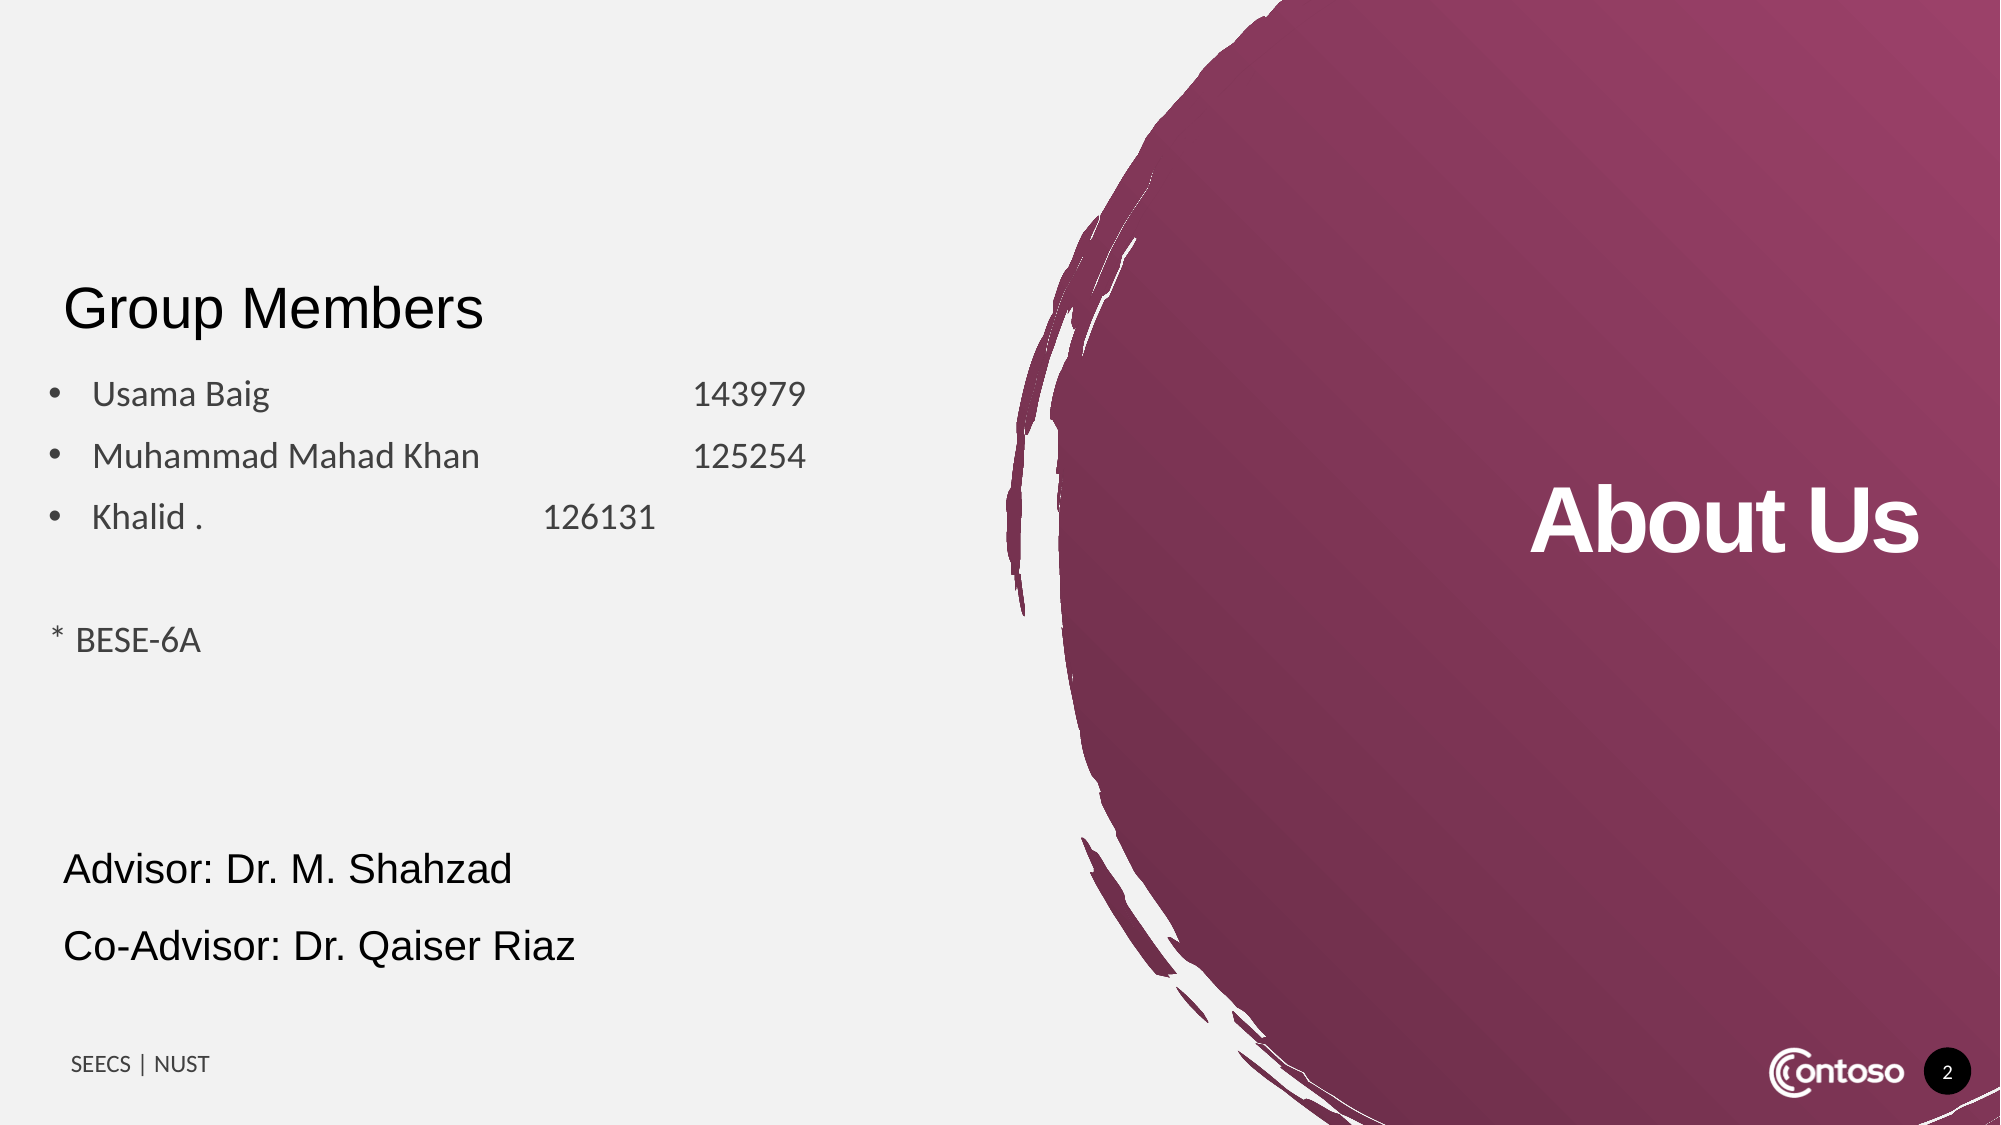

Group Members
Usama Baig			143979
Muhammad Mahad Khan	 	125254
Khalid .			126131

* BESE-6A
# About Us
Advisor: Dr. M. Shahzad
Co-Advisor: Dr. Qaiser Riaz
SEECS | NUST
2